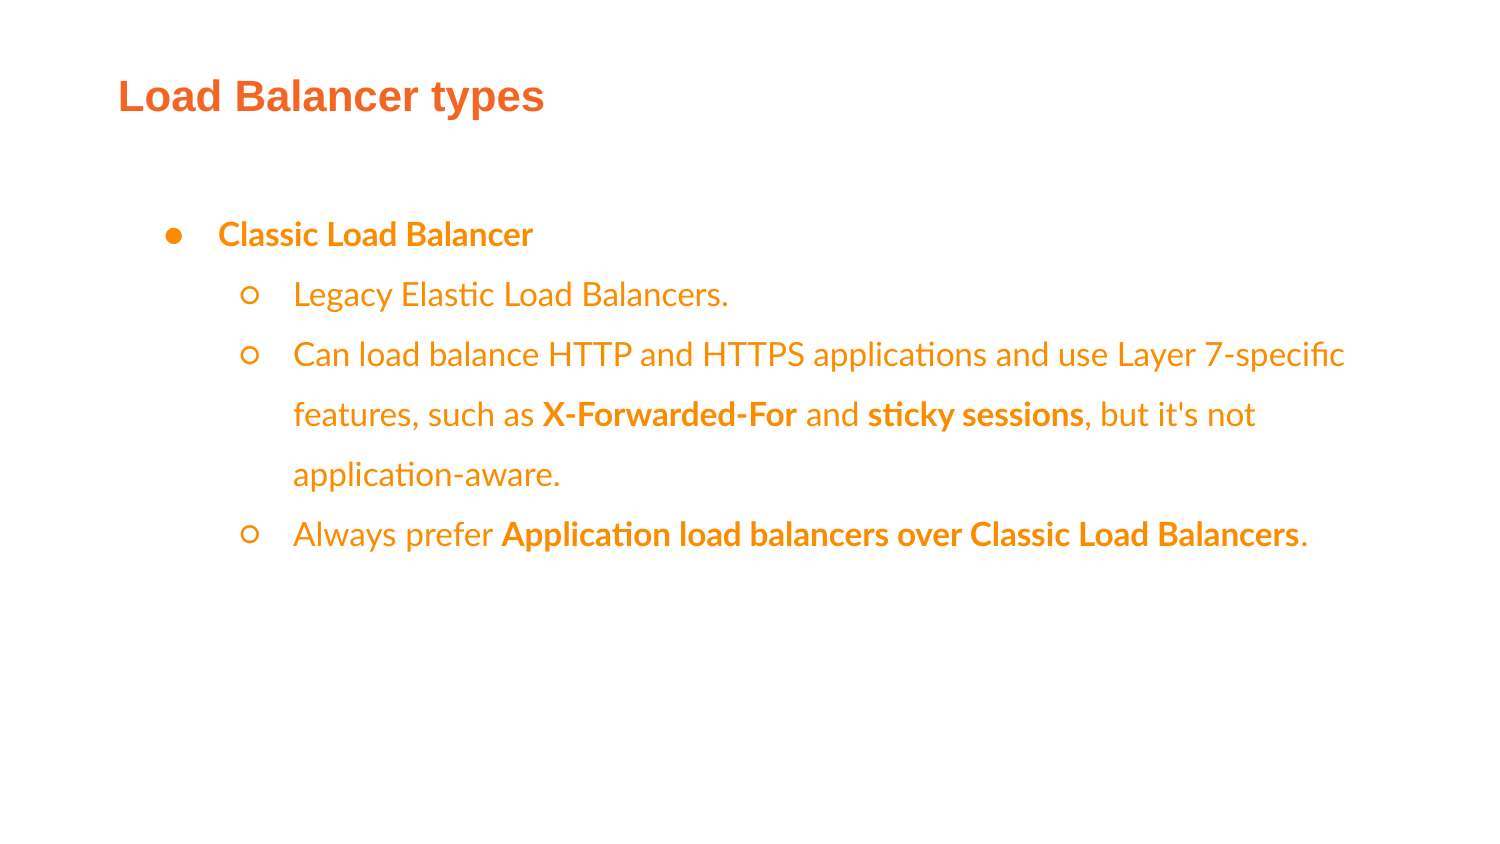

Load Balancer types
Classic Load Balancer
Legacy Elastic Load Balancers.
Can load balance HTTP and HTTPS applications and use Layer 7-specific features, such as X-Forwarded-For and sticky sessions, but it's not application-aware.
Always prefer Application load balancers over Classic Load Balancers.